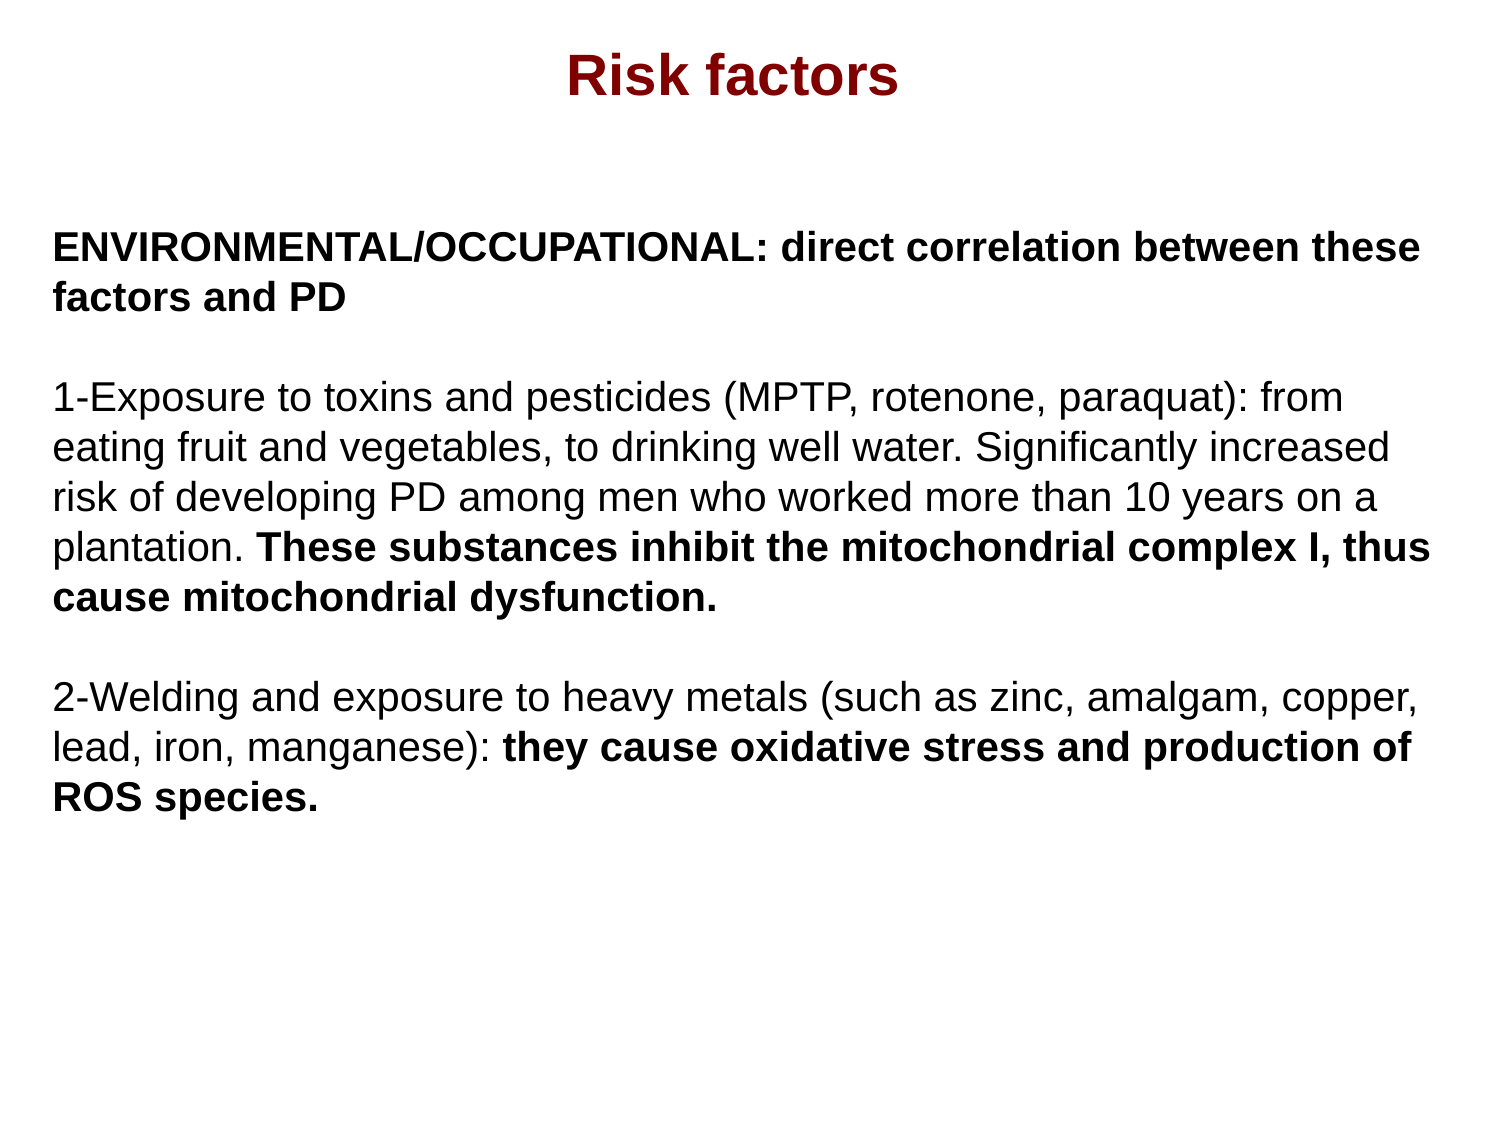

Risk factors
ENVIRONMENTAL/OCCUPATIONAL: direct correlation between these factors and PD

1-Exposure to toxins and pesticides (MPTP, rotenone, paraquat): from eating fruit and vegetables, to drinking well water. Significantly increased risk of developing PD among men who worked more than 10 years on a plantation. These substances inhibit the mitochondrial complex I, thus cause mitochondrial dysfunction.

2-Welding and exposure to heavy metals (such as zinc, amalgam, copper, lead, iron, manganese): they cause oxidative stress and production of ROS species.